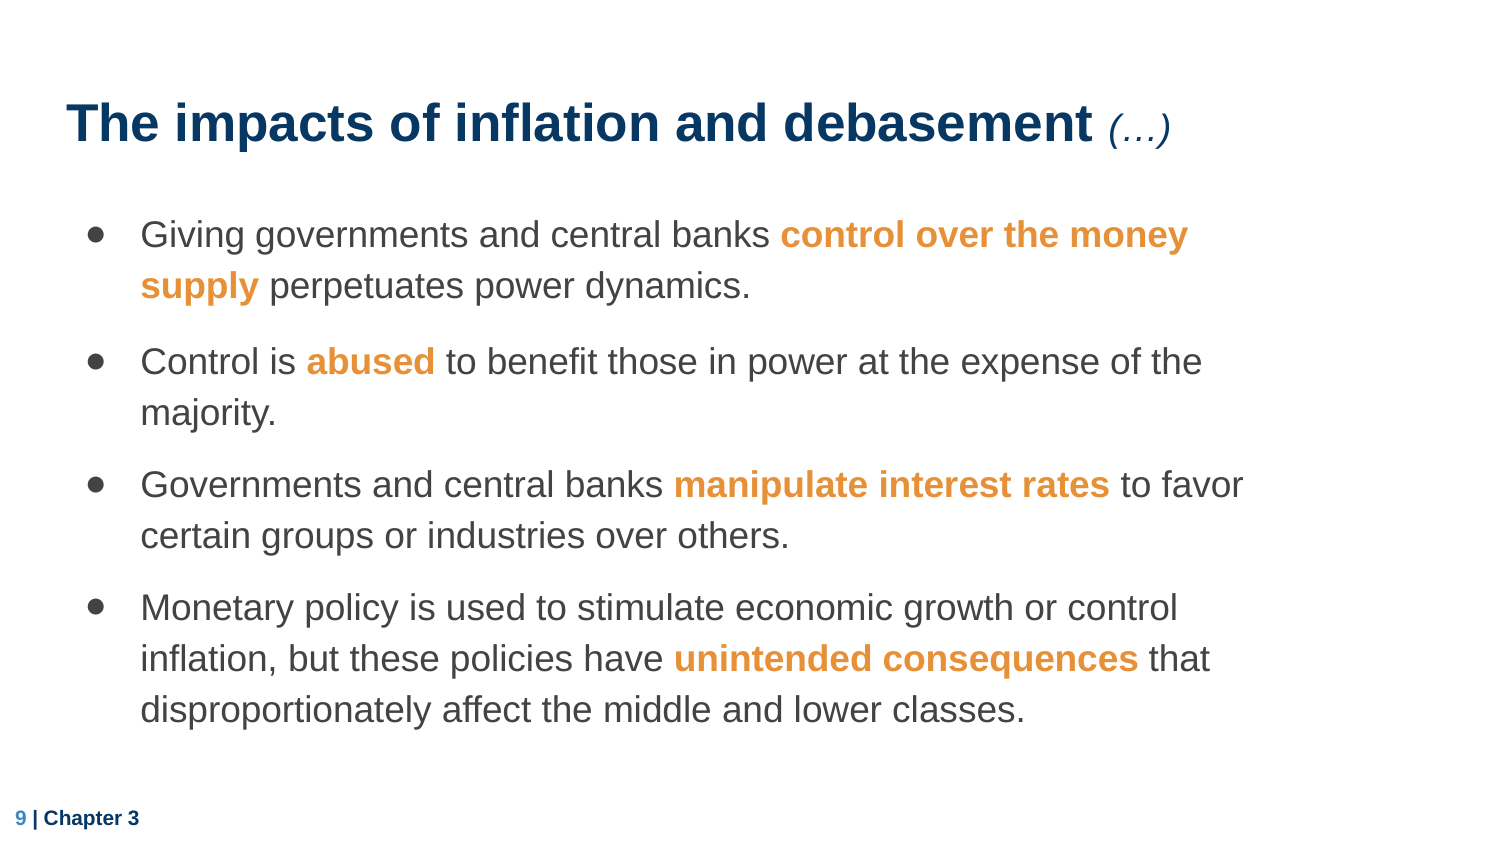

# The impacts of inflation and debasement (…)
Giving governments and central banks control over the money supply perpetuates power dynamics.
Control is abused to benefit those in power at the expense of the majority.
Governments and central banks manipulate interest rates to favor certain groups or industries over others.
Monetary policy is used to stimulate economic growth or control inflation, but these policies have unintended consequences that disproportionately affect the middle and lower classes.
9 | Chapter 3